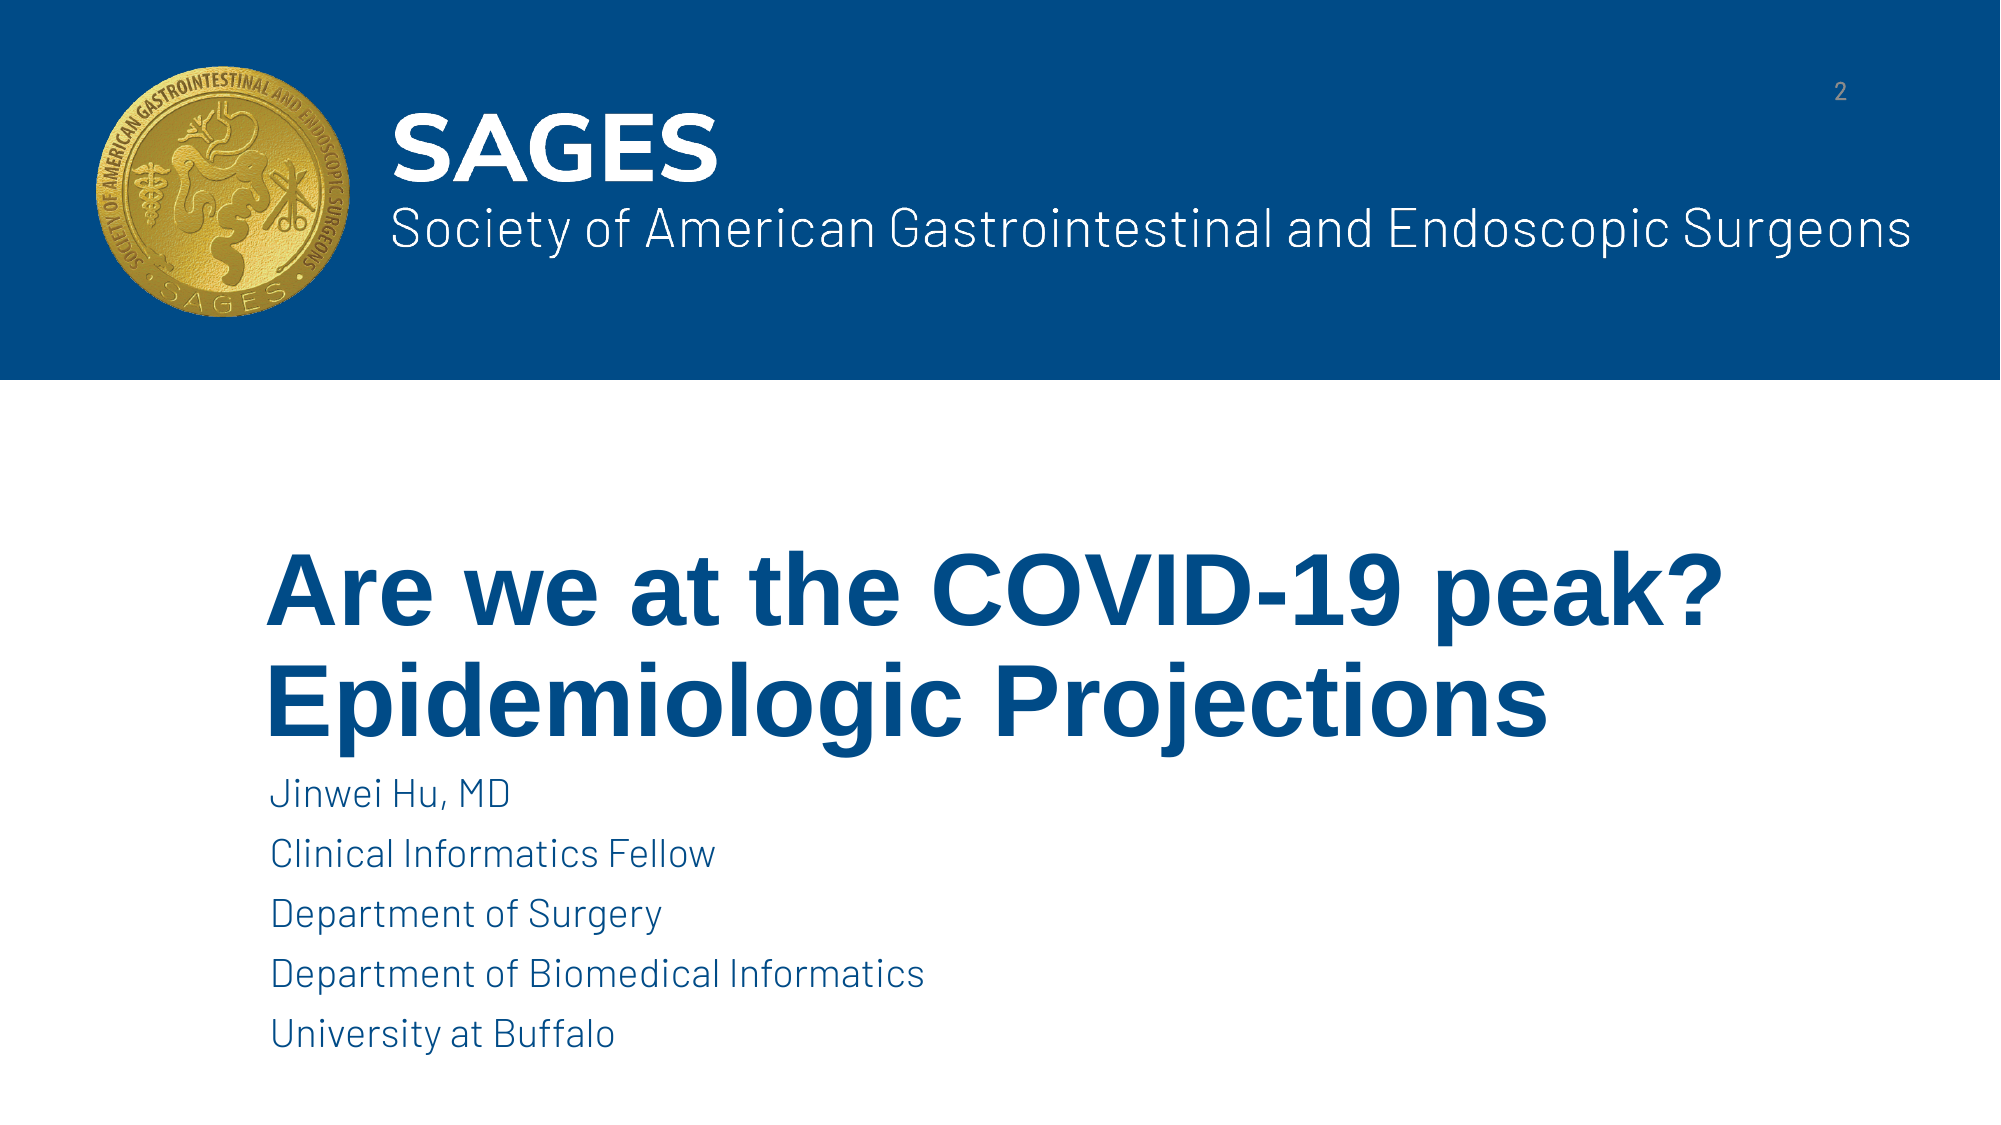

2
# Are we at the COVID-19 peak? Epidemiologic Projections
Jinwei Hu, MD
Clinical Informatics Fellow
Department of Surgery
Department of Biomedical Informatics
University at Buffalo